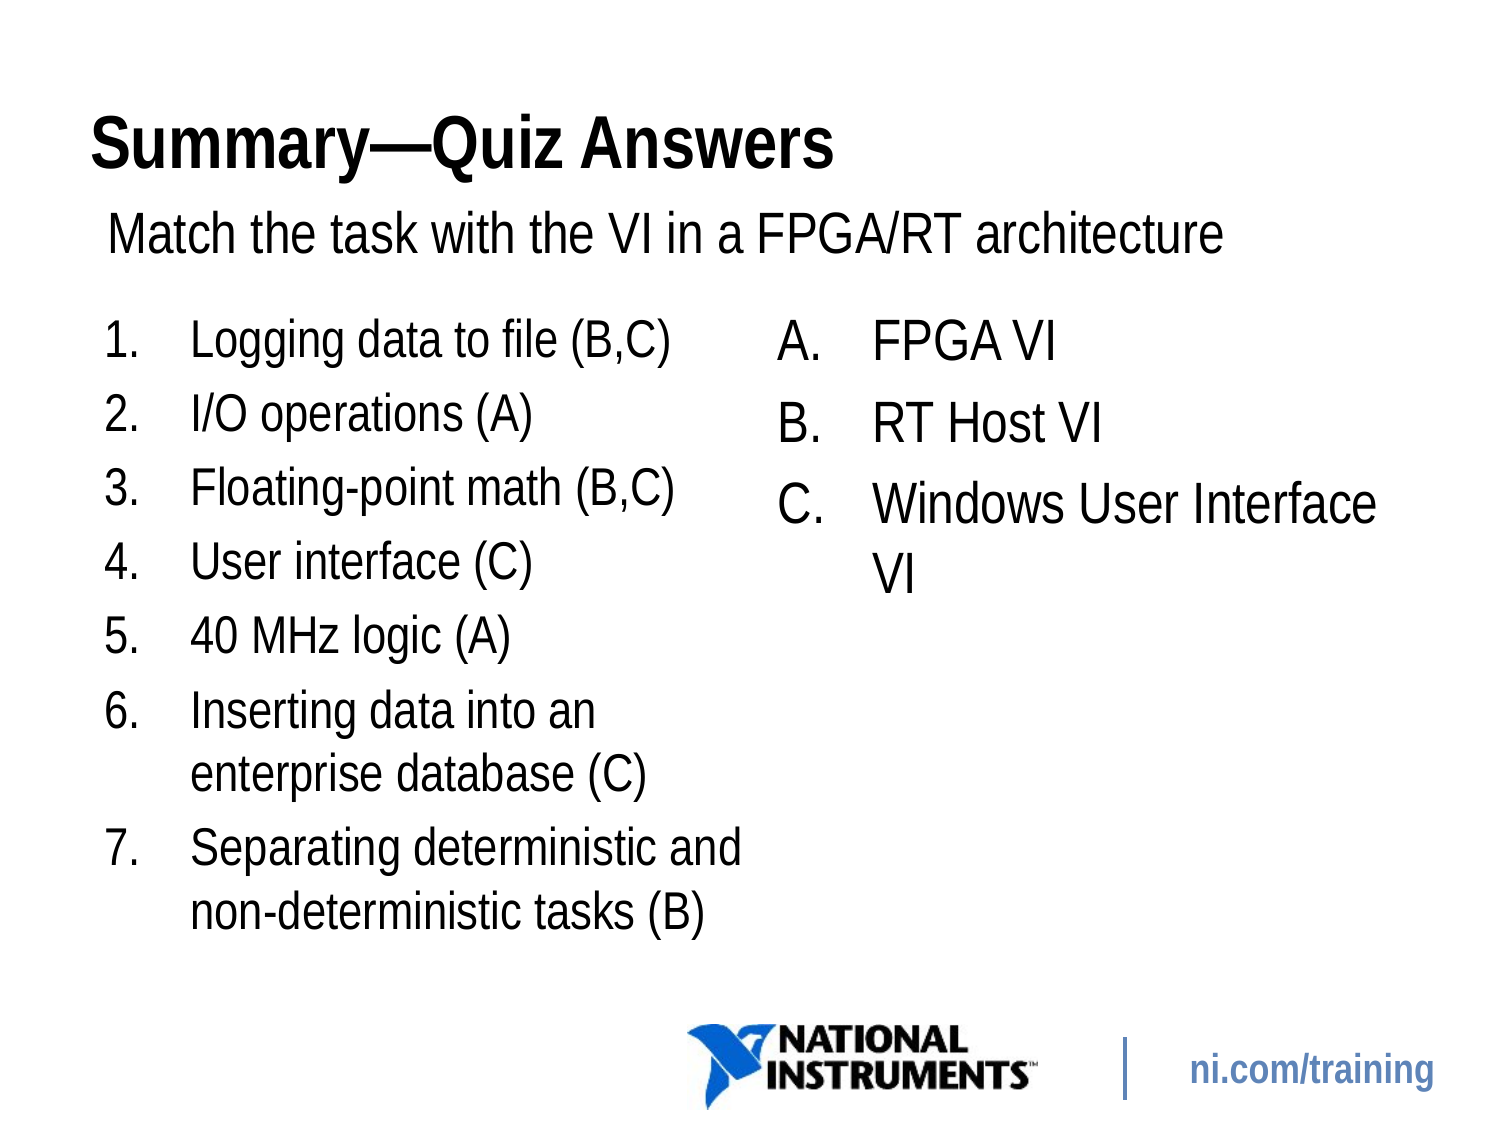

# Summary—Quiz Answers
Match the task with the VI in a FPGA/RT architecture
FPGA VI
RT Host VI
Windows User Interface VI
Logging data to file (B,C)
I/O operations (A)
Floating-point math (B,C)
User interface (C)
40 MHz logic (A)
Inserting data into an enterprise database (C)
Separating deterministic and non-deterministic tasks (B)